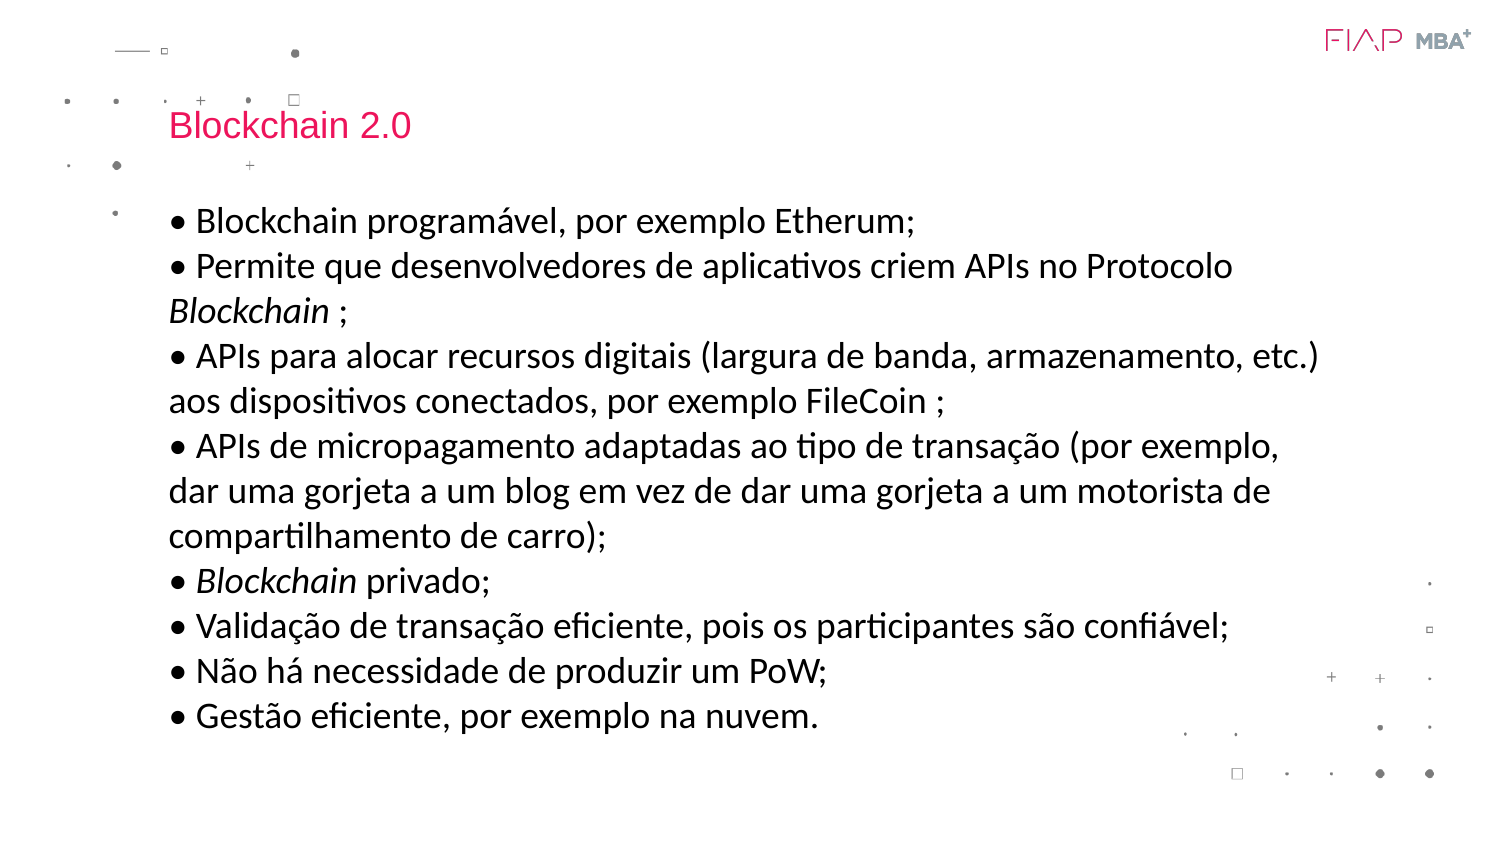

Blockchain 2.0
• Blockchain programável, por exemplo Etherum;
• Permite que desenvolvedores de aplicativos criem APIs no Protocolo Blockchain ;
• APIs para alocar recursos digitais (largura de banda, armazenamento, etc.) aos dispositivos conectados, por exemplo FileCoin ;
• APIs de micropagamento adaptadas ao tipo de transação (por exemplo, dar uma gorjeta a um blog em vez de dar uma gorjeta a um motorista de compartilhamento de carro);
• Blockchain privado;
• Validação de transação eficiente, pois os participantes são confiável;
• Não há necessidade de produzir um PoW;
• Gestão eficiente, por exemplo na nuvem.